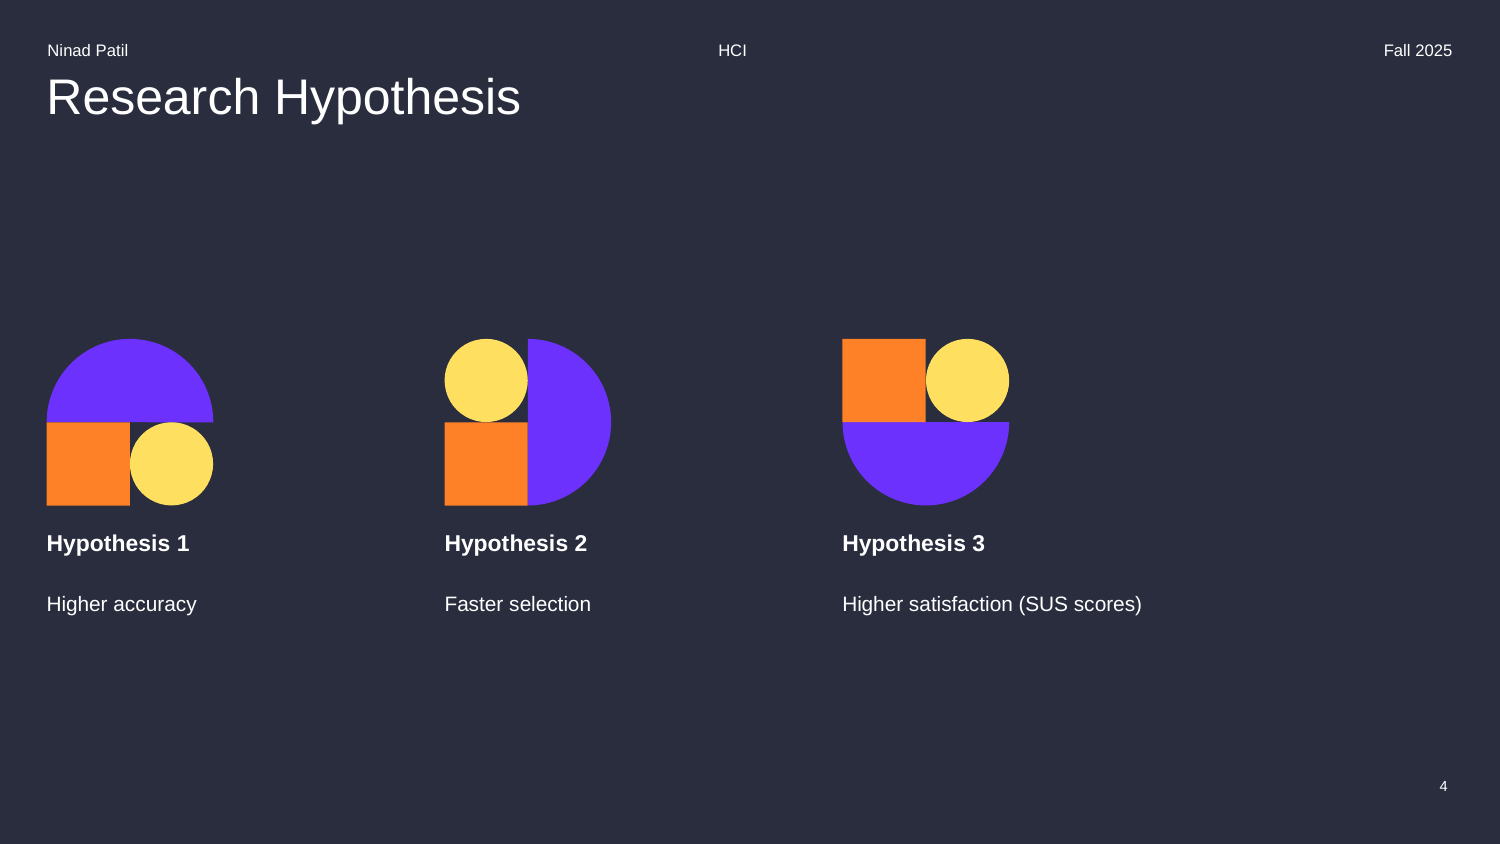

Ninad Patil
HCI
Fall 2025
# Research Hypothesis

Hypothesis 1
Hypothesis 2
Hypothesis 3
Higher accuracy
Faster selection
Higher satisfaction (SUS scores)